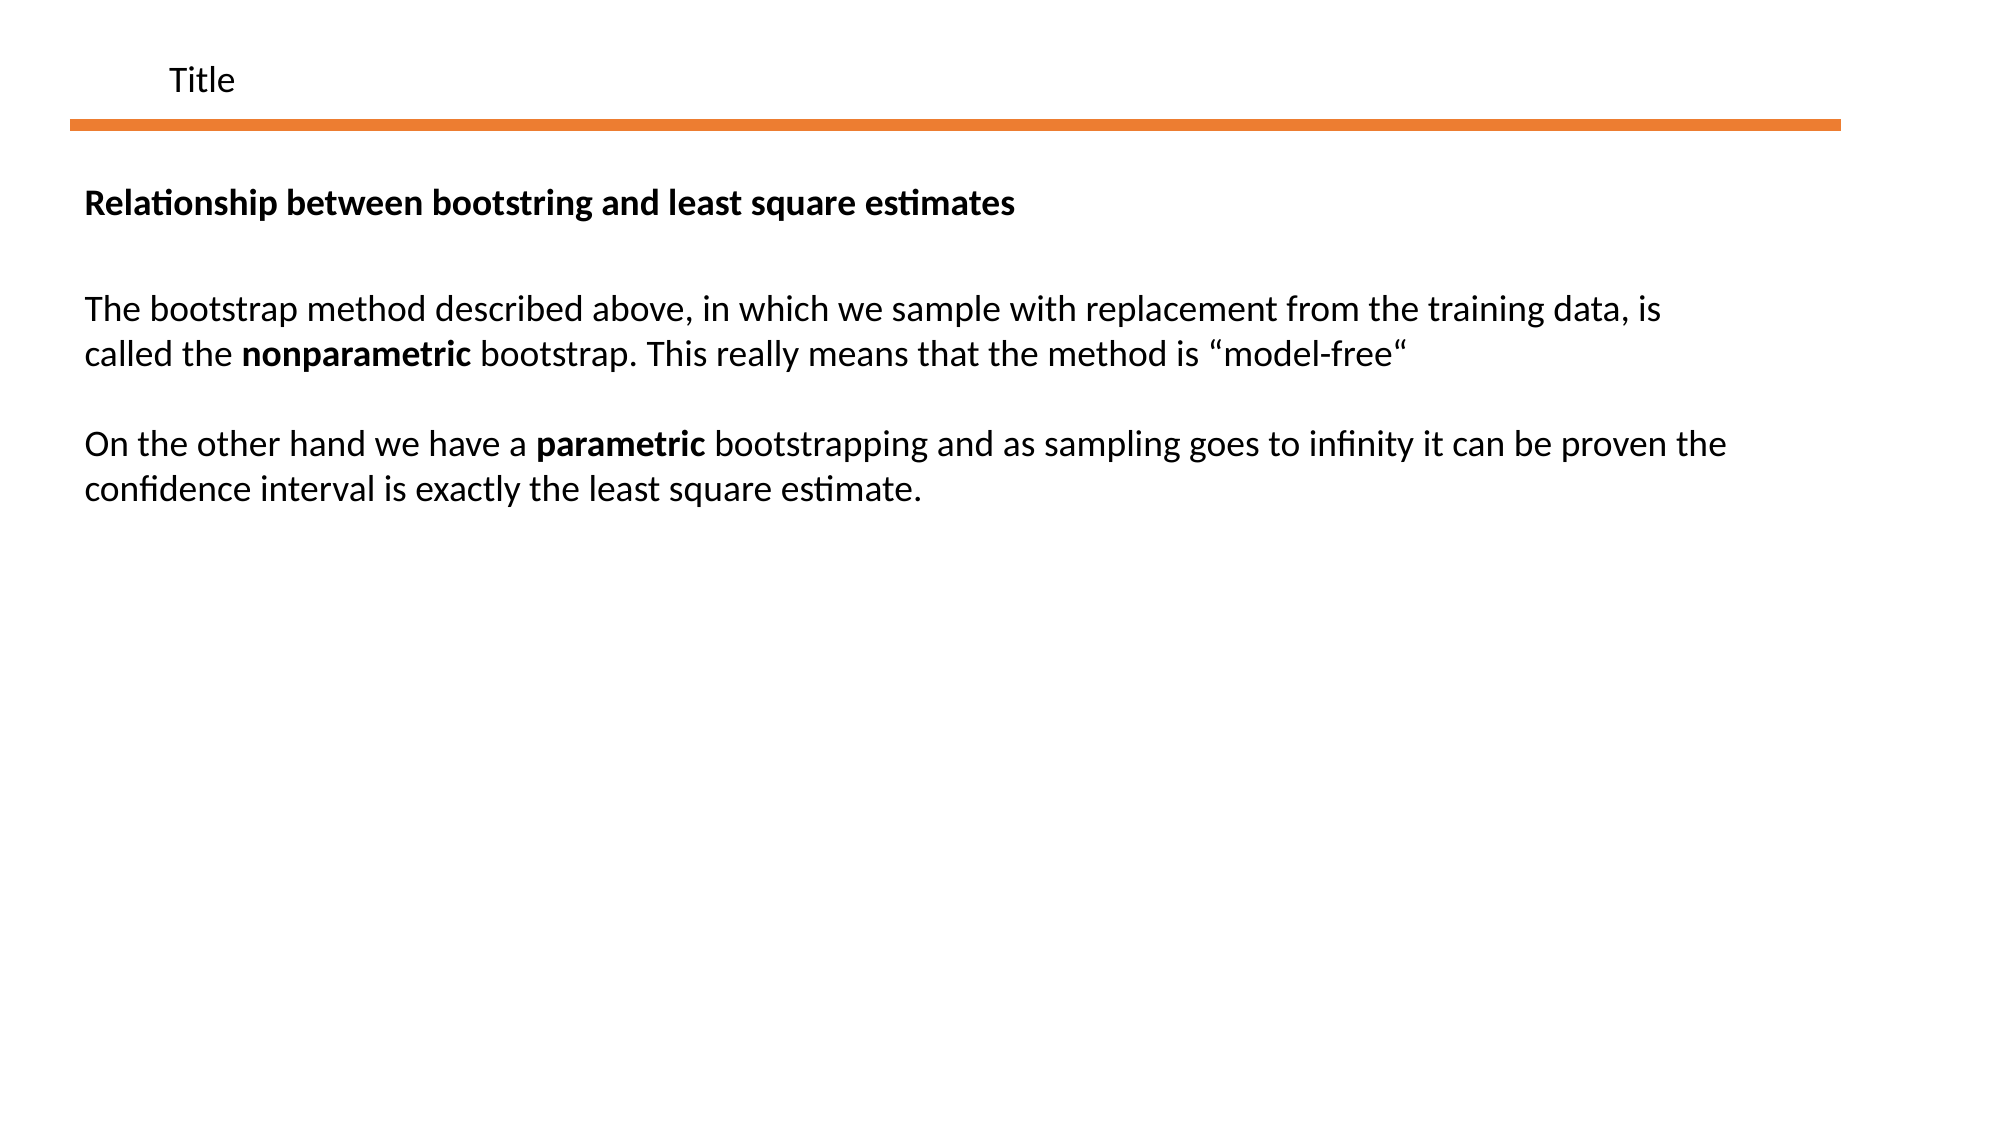

Title
Relationship between bootstring and least square estimates
The bootstrap method described above, in which we sample with replacement from the training data, is called the nonparametric bootstrap. This really means that the method is “model-free“

On the other hand we have a parametric bootstrapping and as sampling goes to infinity it can be proven the confidence interval is exactly the least square estimate.